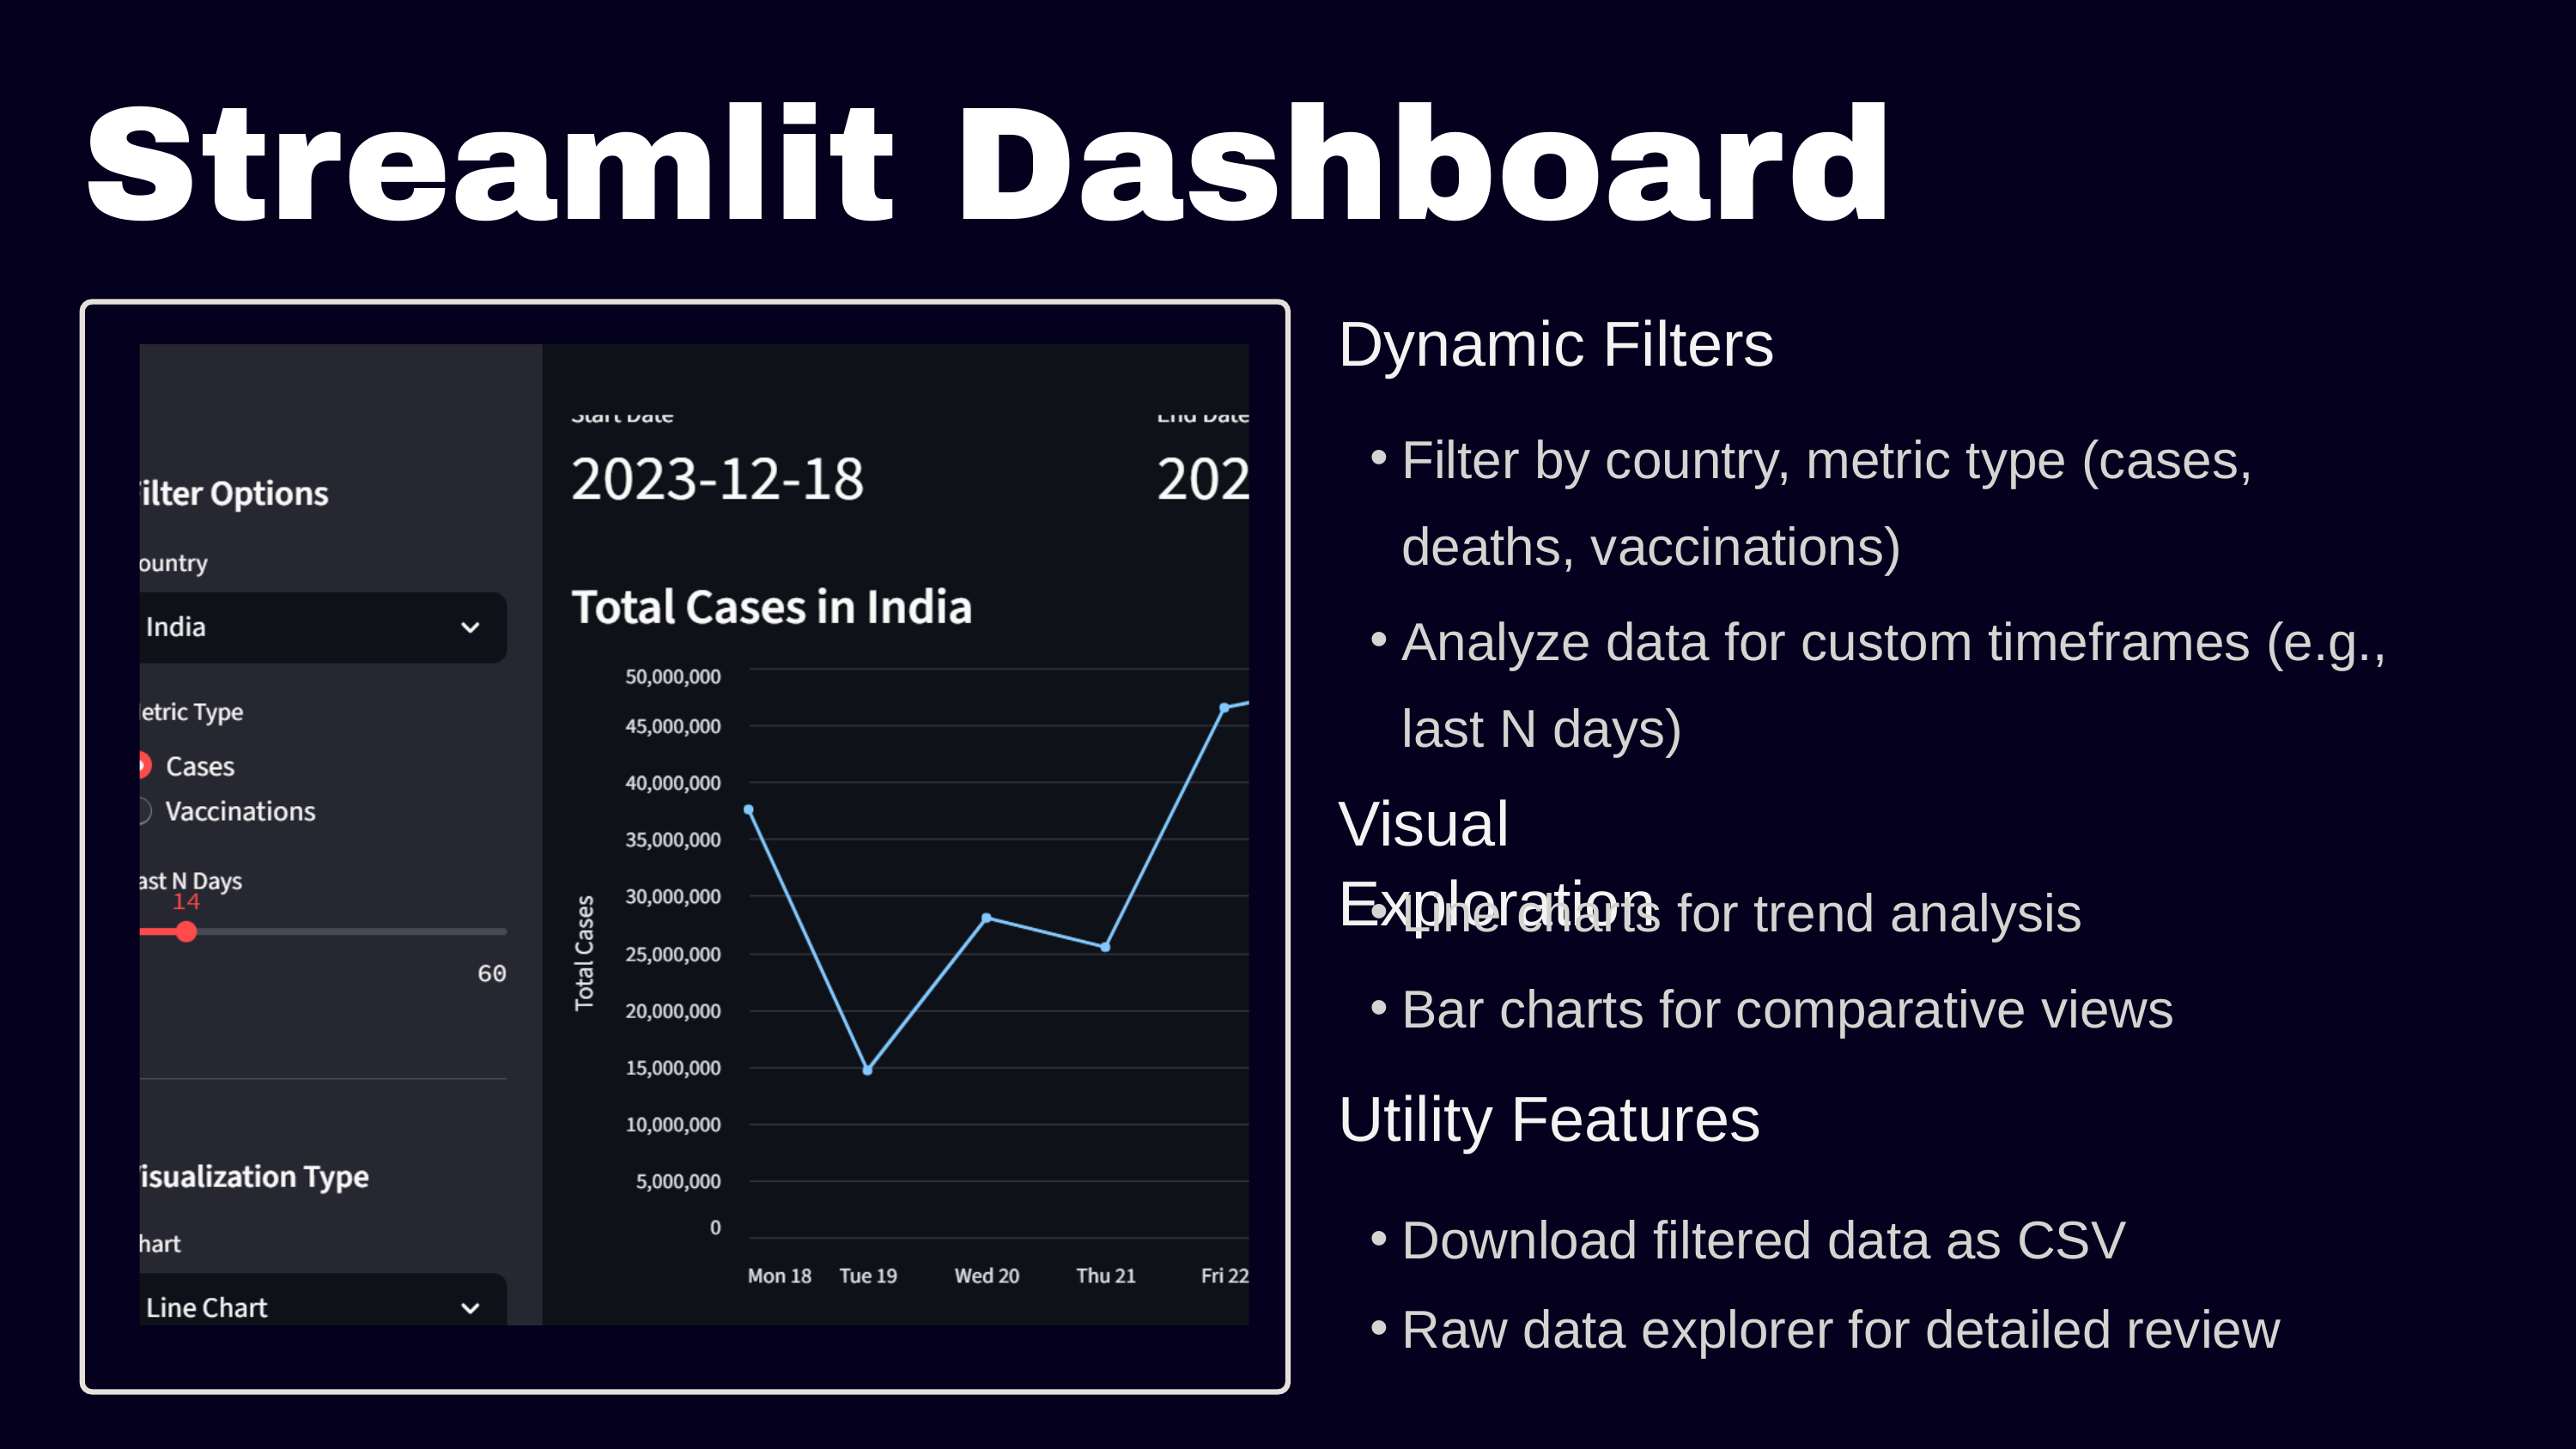

Streamlit Dashboard
Dynamic Filters

Filter by country, metric type (cases, deaths, vaccinations)
Analyze data for custom timeframes (e.g., last N days)
Visual Exploration
Line charts for trend analysis
Bar charts for comparative views
Utility Features
Download filtered data as CSV
Raw data explorer for detailed review